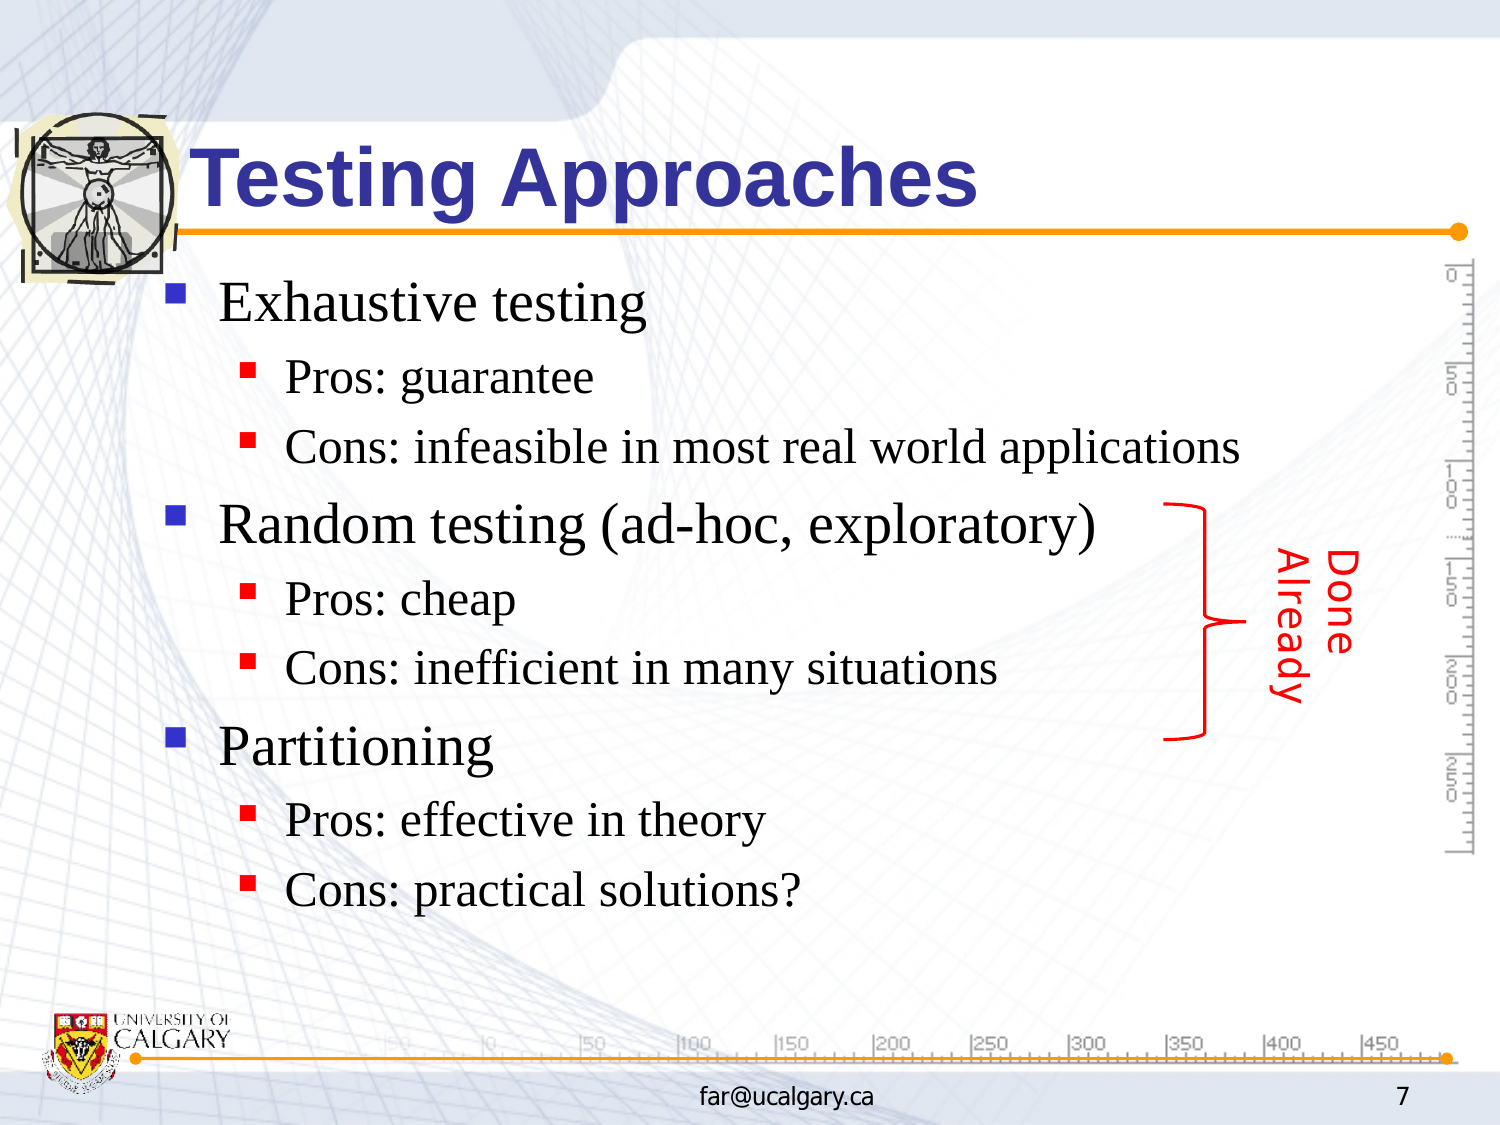

# Testing Approaches
Exhaustive testing
Pros: guarantee
Cons: infeasible in most real world applications
Random testing (ad-hoc, exploratory)
Pros: cheap
Cons: inefficient in many situations
Partitioning
Pros: effective in theory
Cons: practical solutions?

Done
Already
far@ucalgary.ca
7